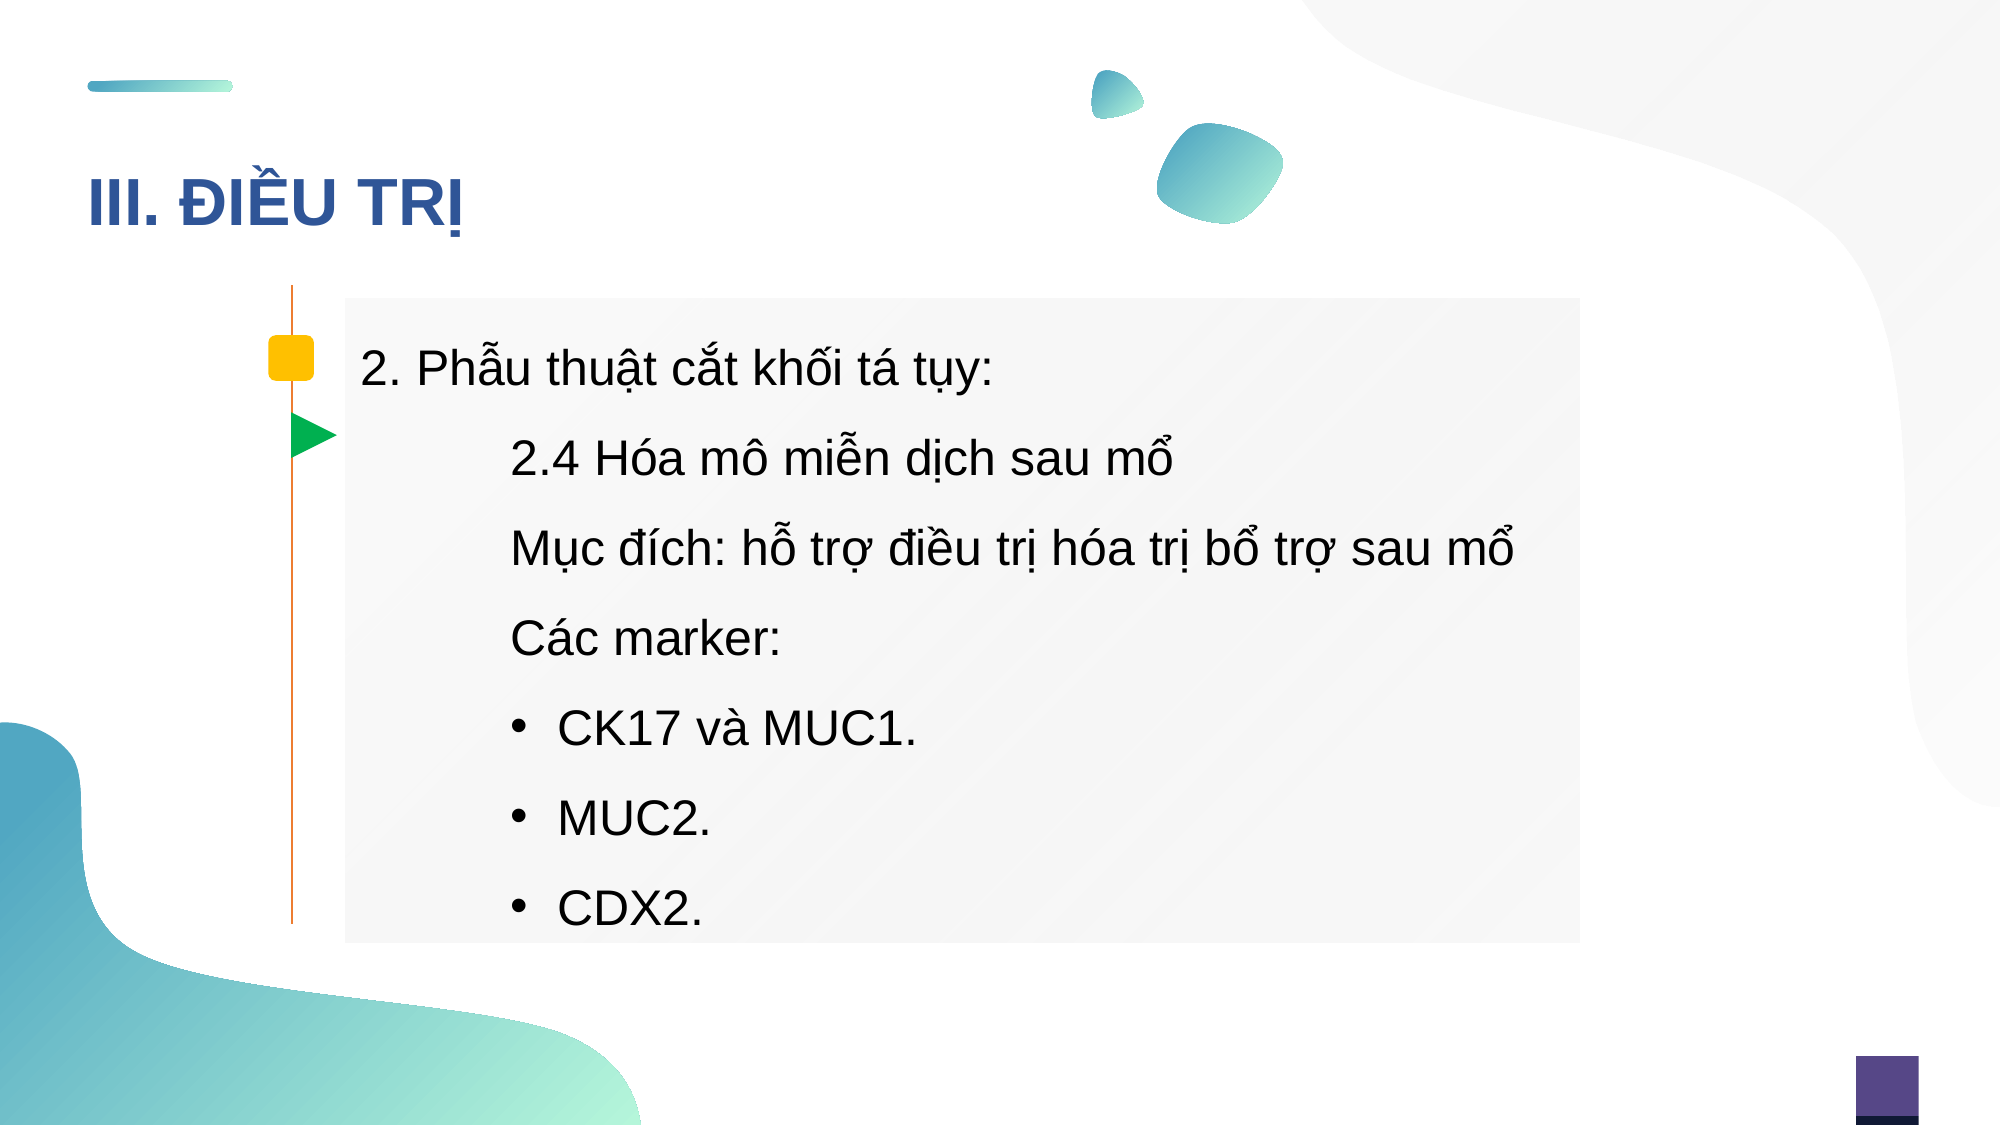

III. ĐIỀU TRỊ

2. Phẫu thuật cắt khối tá tụy:
	2.4 Hóa mô miễn dịch sau mổ
Mục đích: hỗ trợ điều trị hóa trị bổ trợ sau mổ
Các marker:
CK17 và MUC1.
MUC2.
CDX2.